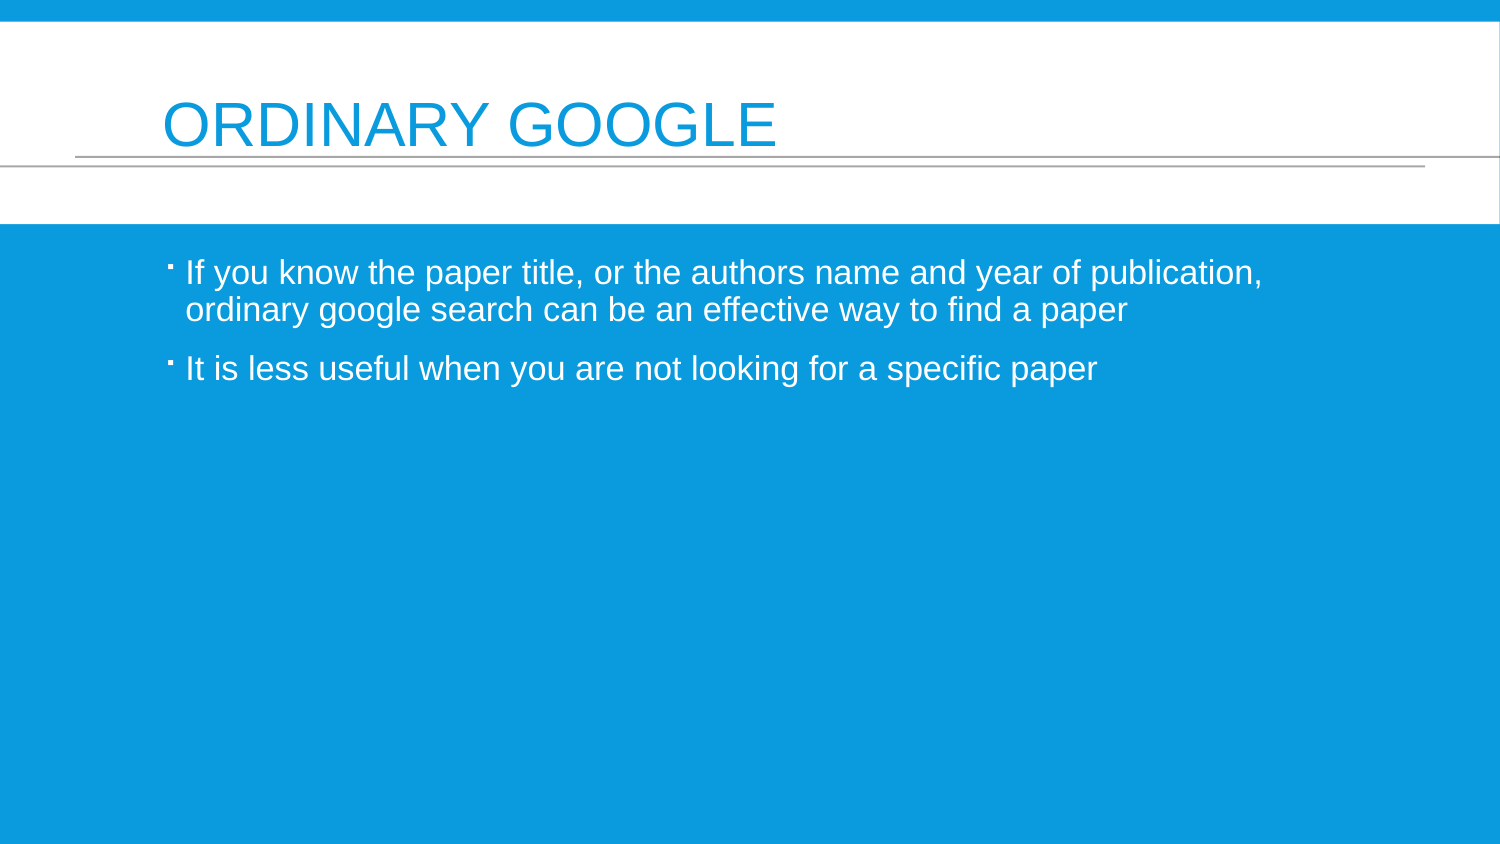

# Ordinary Google
If you know the paper title, or the authors name and year of publication, ordinary google search can be an effective way to find a paper
It is less useful when you are not looking for a specific paper